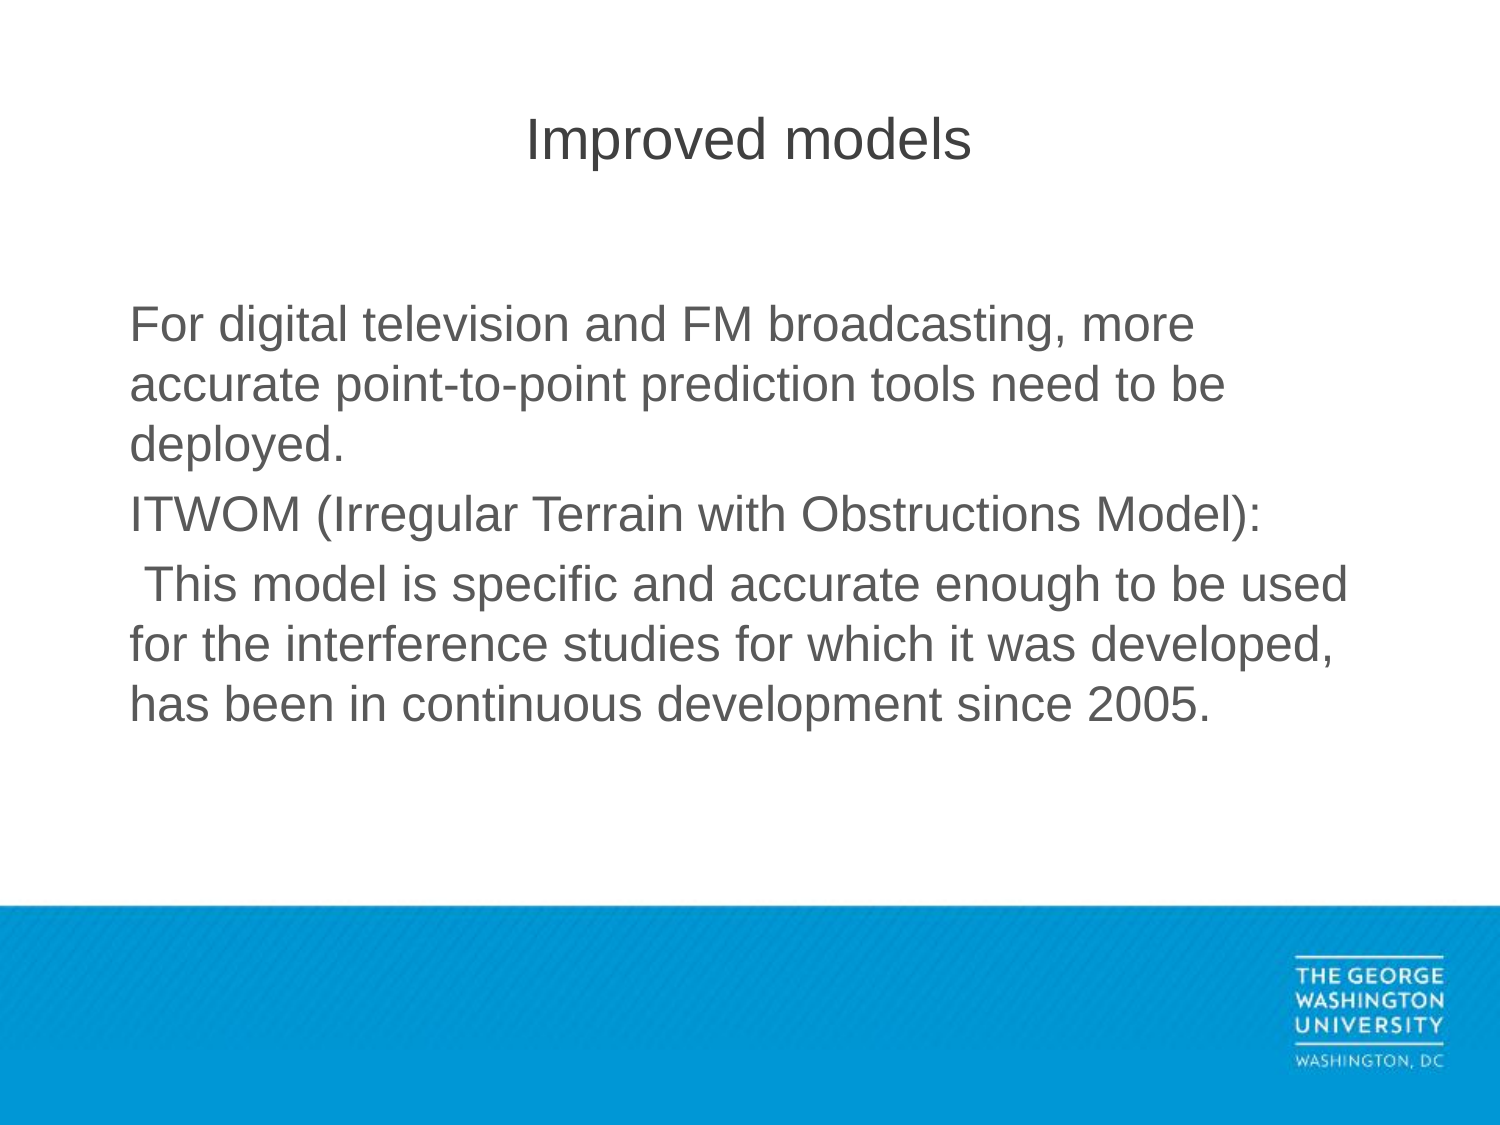

# Improved models
For digital television and FM broadcasting, more accurate point-to-point prediction tools need to be deployed.
ITWOM (Irregular Terrain with Obstructions Model):
 This model is specific and accurate enough to be used for the interference studies for which it was developed, has been in continuous development since 2005.